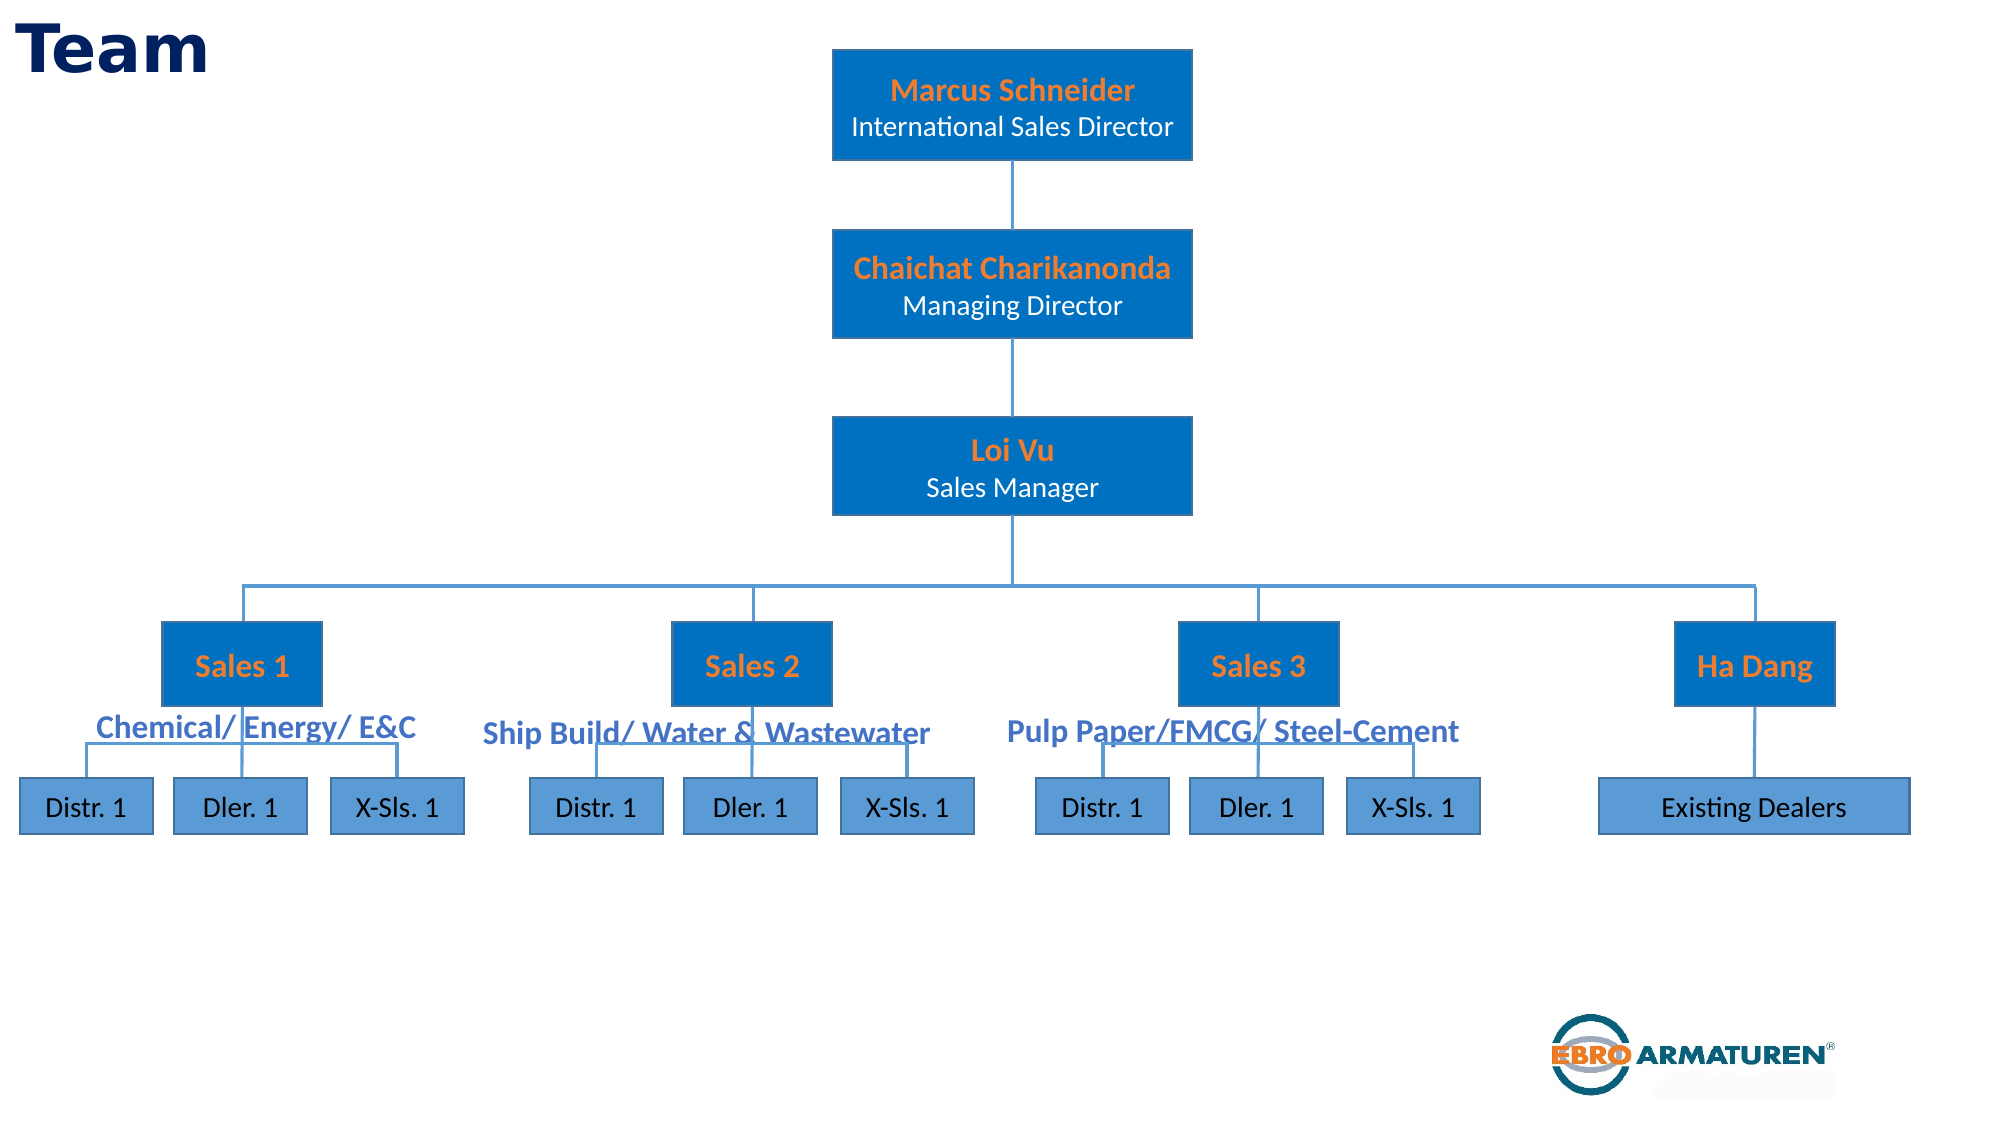

# Team
Marcus Schneider
International Sales Director
Chaichat Charikanonda
Managing Director
Loi Vu
Sales Manager
Sales 1
Sales 2
Sales 3
Ha Dang
Ship Build/ Water & Wastewater
Chemical/ Energy/ E&C
Pulp Paper/FMCG/ Steel-Cement
Distr. 1
Dler. 1
X-Sls. 1
Distr. 1
Dler. 1
X-Sls. 1
Distr. 1
Dler. 1
X-Sls. 1
Existing Dealers